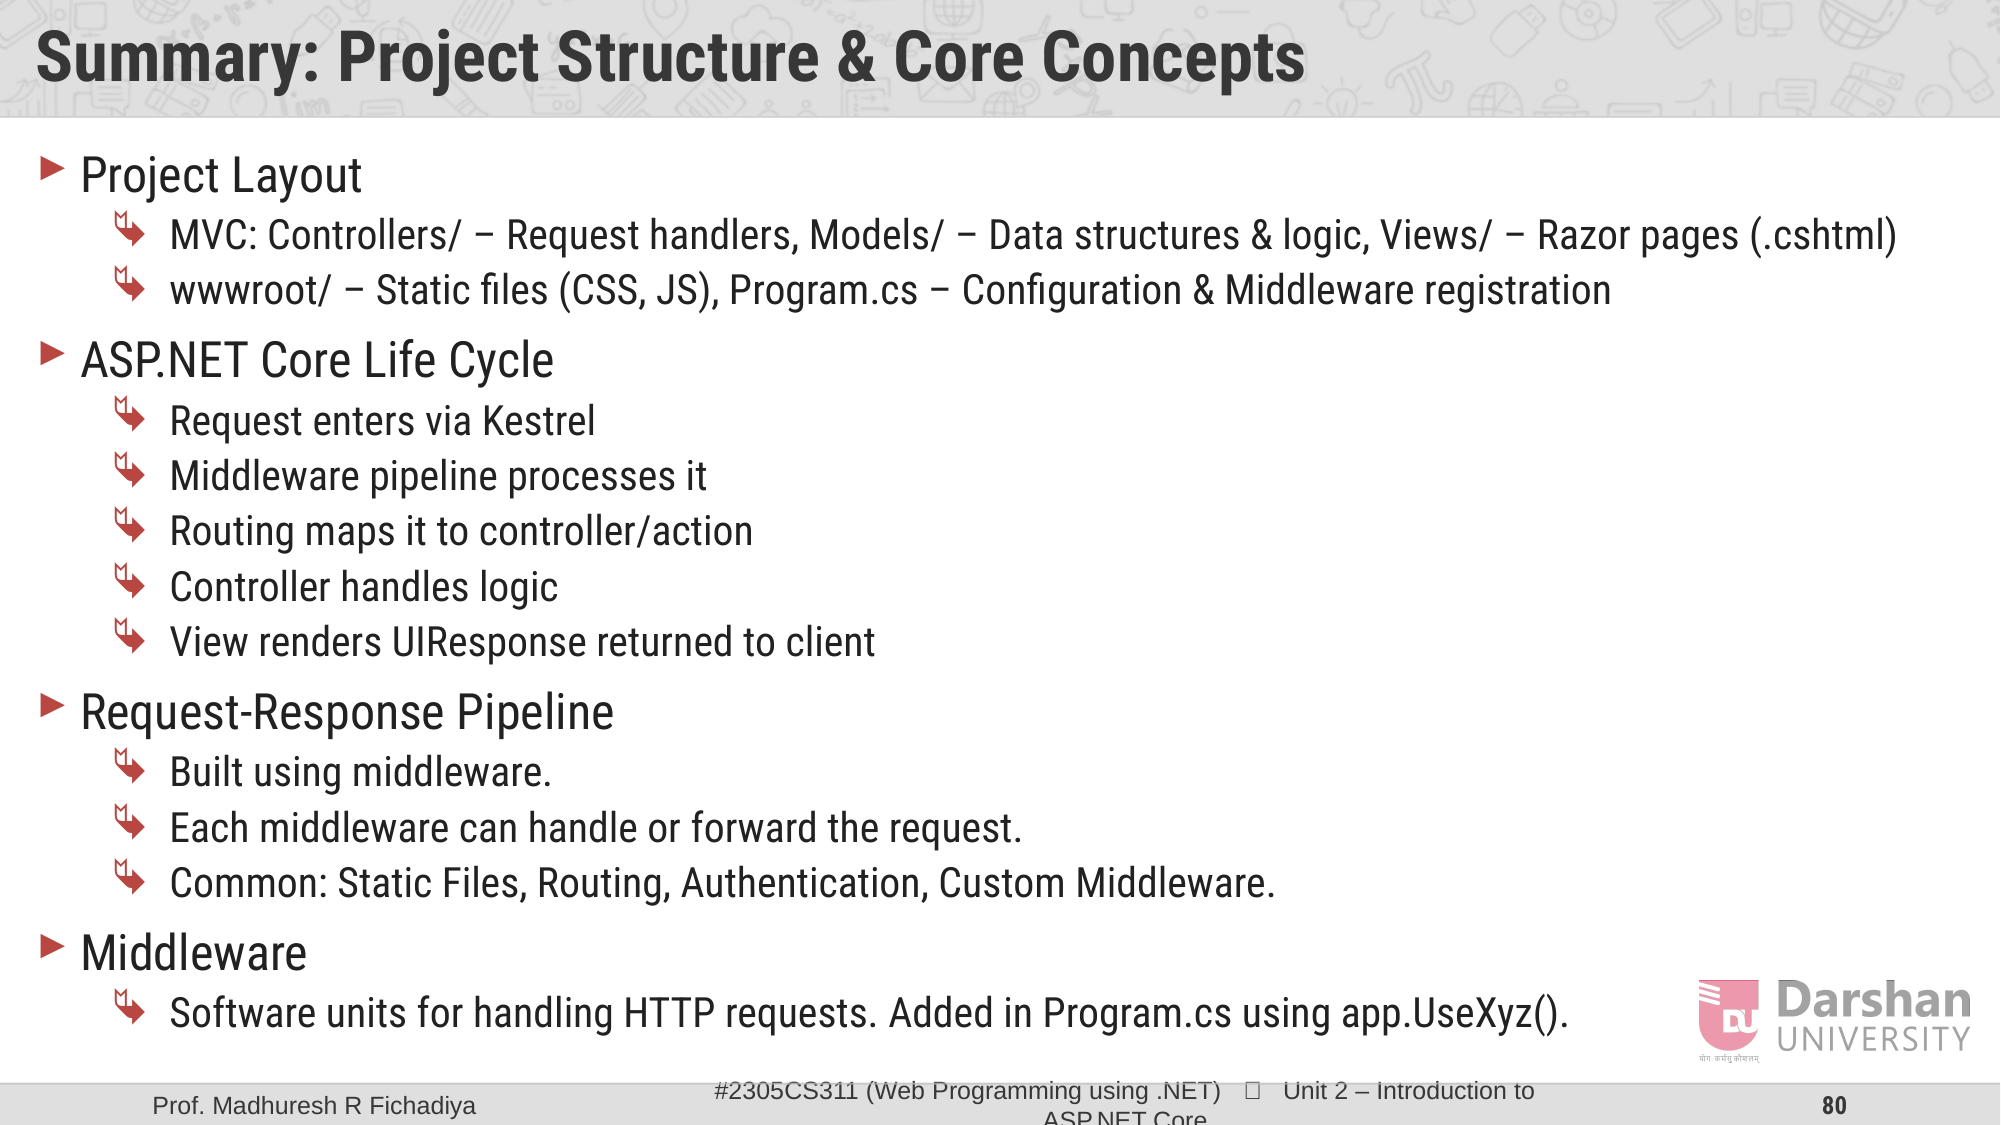

# Summary: Project Structure & Core Concepts
Project Layout
MVC: Controllers/ – Request handlers, Models/ – Data structures & logic, Views/ – Razor pages (.cshtml)
wwwroot/ – Static files (CSS, JS), Program.cs – Configuration & Middleware registration
ASP.NET Core Life Cycle
Request enters via Kestrel
Middleware pipeline processes it
Routing maps it to controller/action
Controller handles logic
View renders UIResponse returned to client
Request-Response Pipeline
Built using middleware.
Each middleware can handle or forward the request.
Common: Static Files, Routing, Authentication, Custom Middleware.
Middleware
Software units for handling HTTP requests. Added in Program.cs using app.UseXyz().